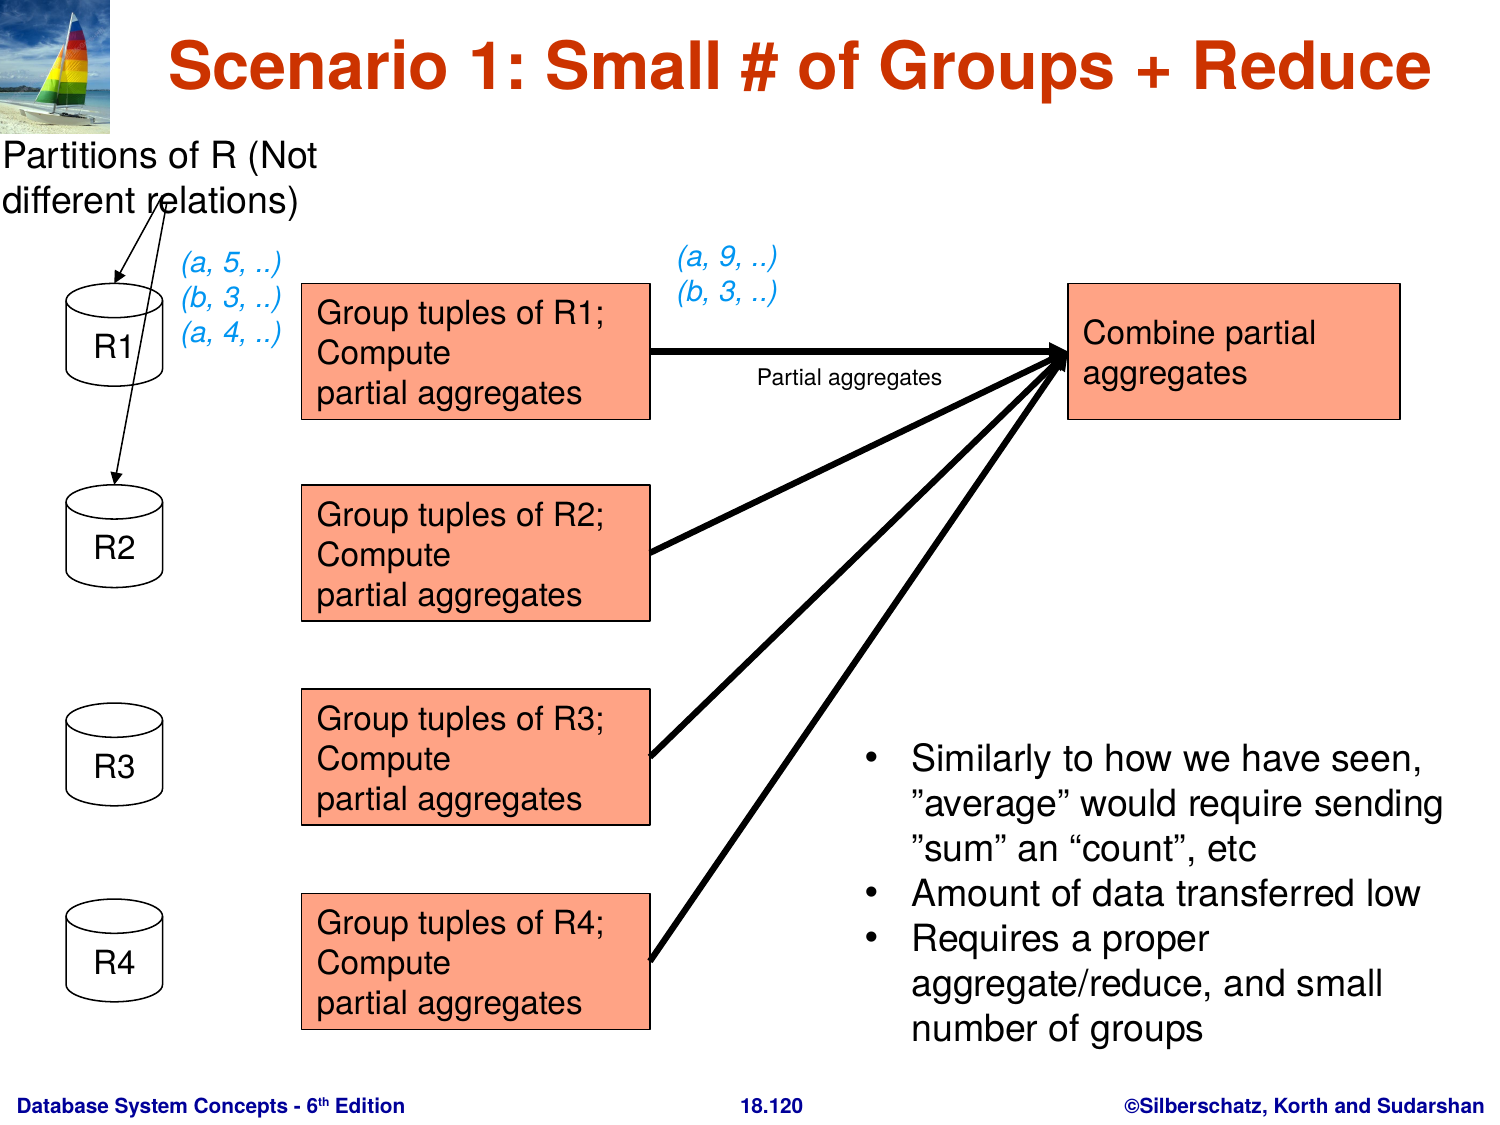

# Scenario 1: Small # of Groups + Reduce
Partitions of R (Not different relations)
(a, 9, ..)
(b, 3, ..)
(a, 5, ..)
(b, 3, ..)
(a, 4, ..)
R1
Group tuples of R1;
Compute
partial aggregates
Combine partial
aggregates
Partial aggregates
R2
Group tuples of R2;
Compute
partial aggregates
Group tuples of R3;
Compute
partial aggregates
R3
Similarly to how we have seen, ”average” would require sending ”sum” an “count”, etc
Amount of data transferred low
Requires a proper aggregate/reduce, and small number of groups
Group tuples of R4;
Compute
partial aggregates
R4